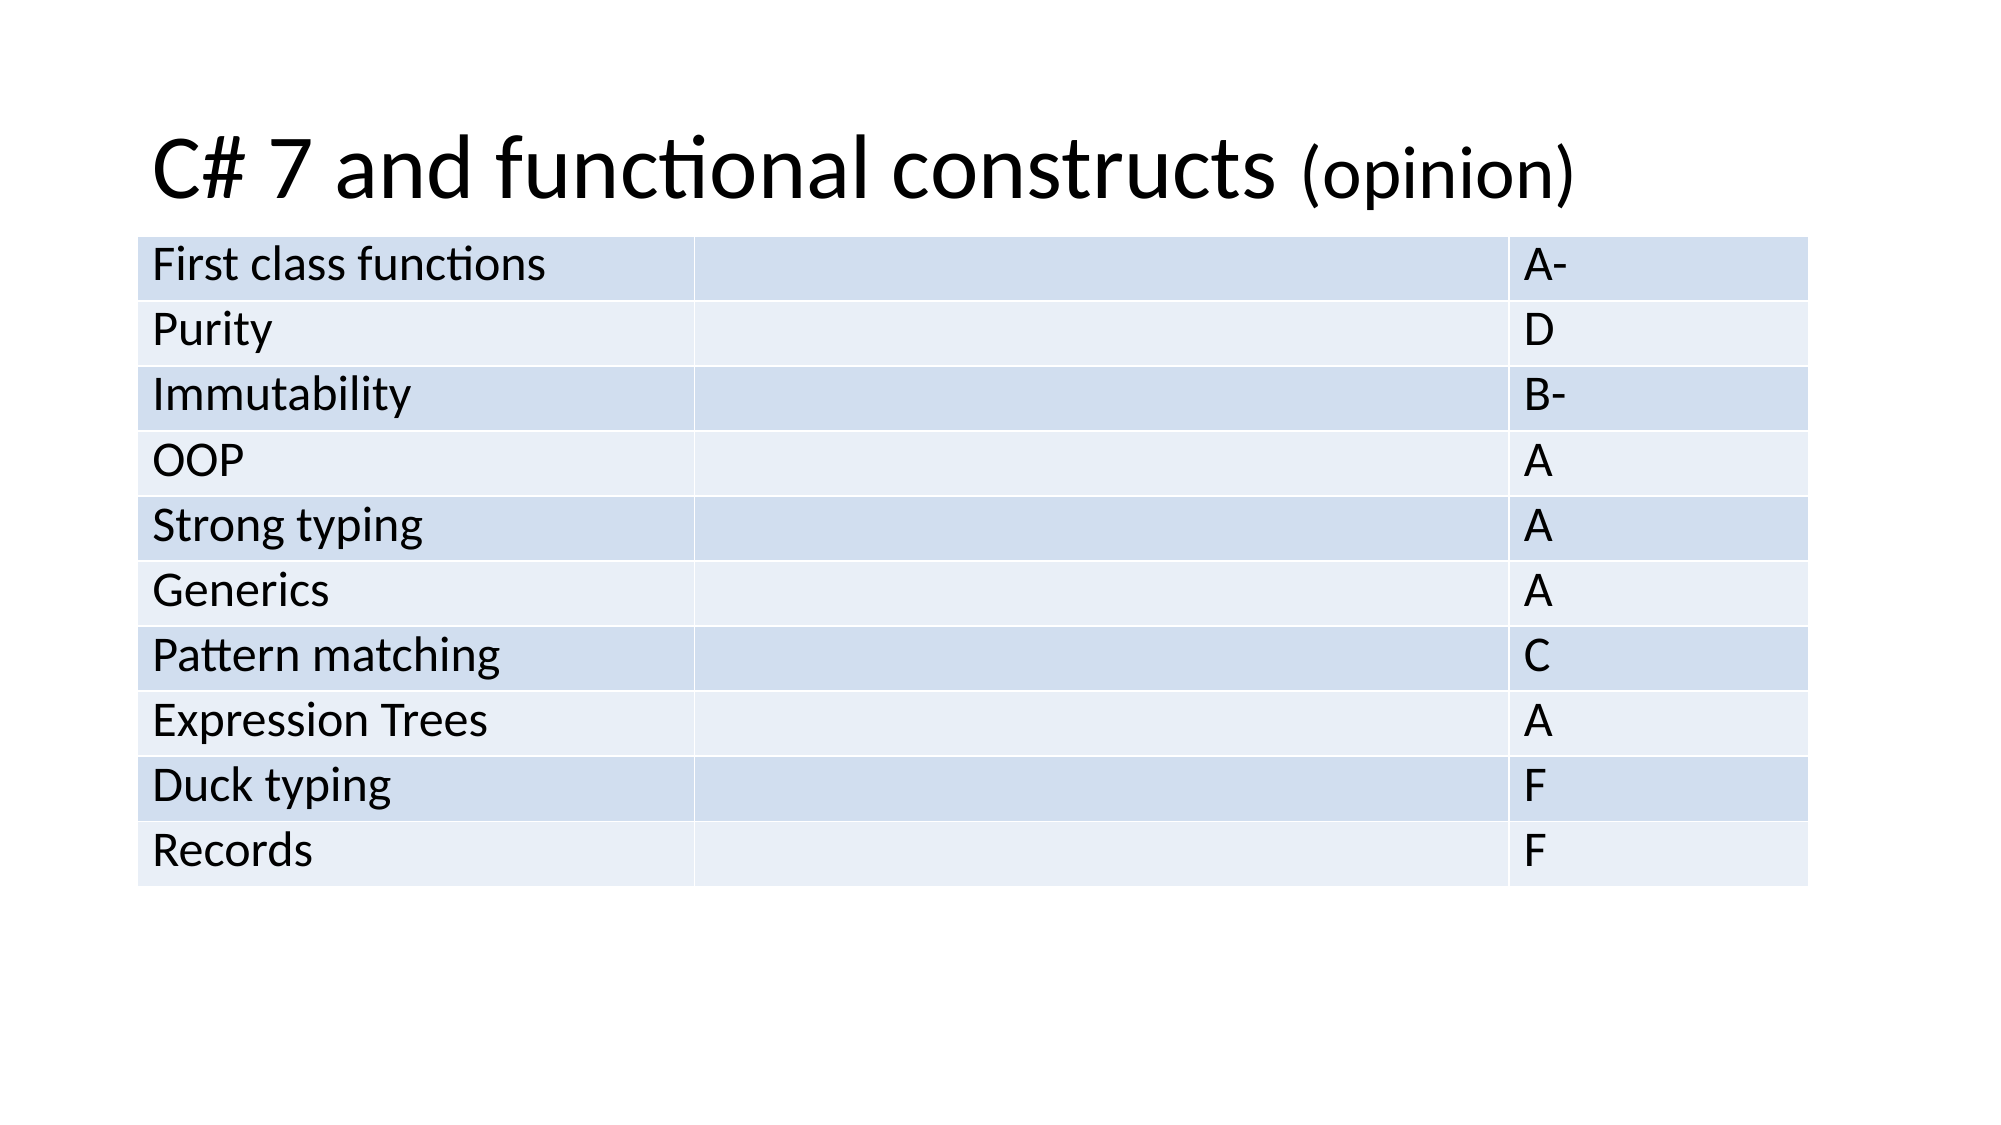

# C# 7 and functional constructs (opinion)
| First class functions |  | A- |
| --- | --- | --- |
| Purity |  | D |
| Immutability |  | B- |
| OOP |  | A |
| Strong typing |  | A |
| Generics |  | A |
| Pattern matching |  | C |
| Expression Trees |  | A |
| Duck typing |  | F |
| Records |  | F |